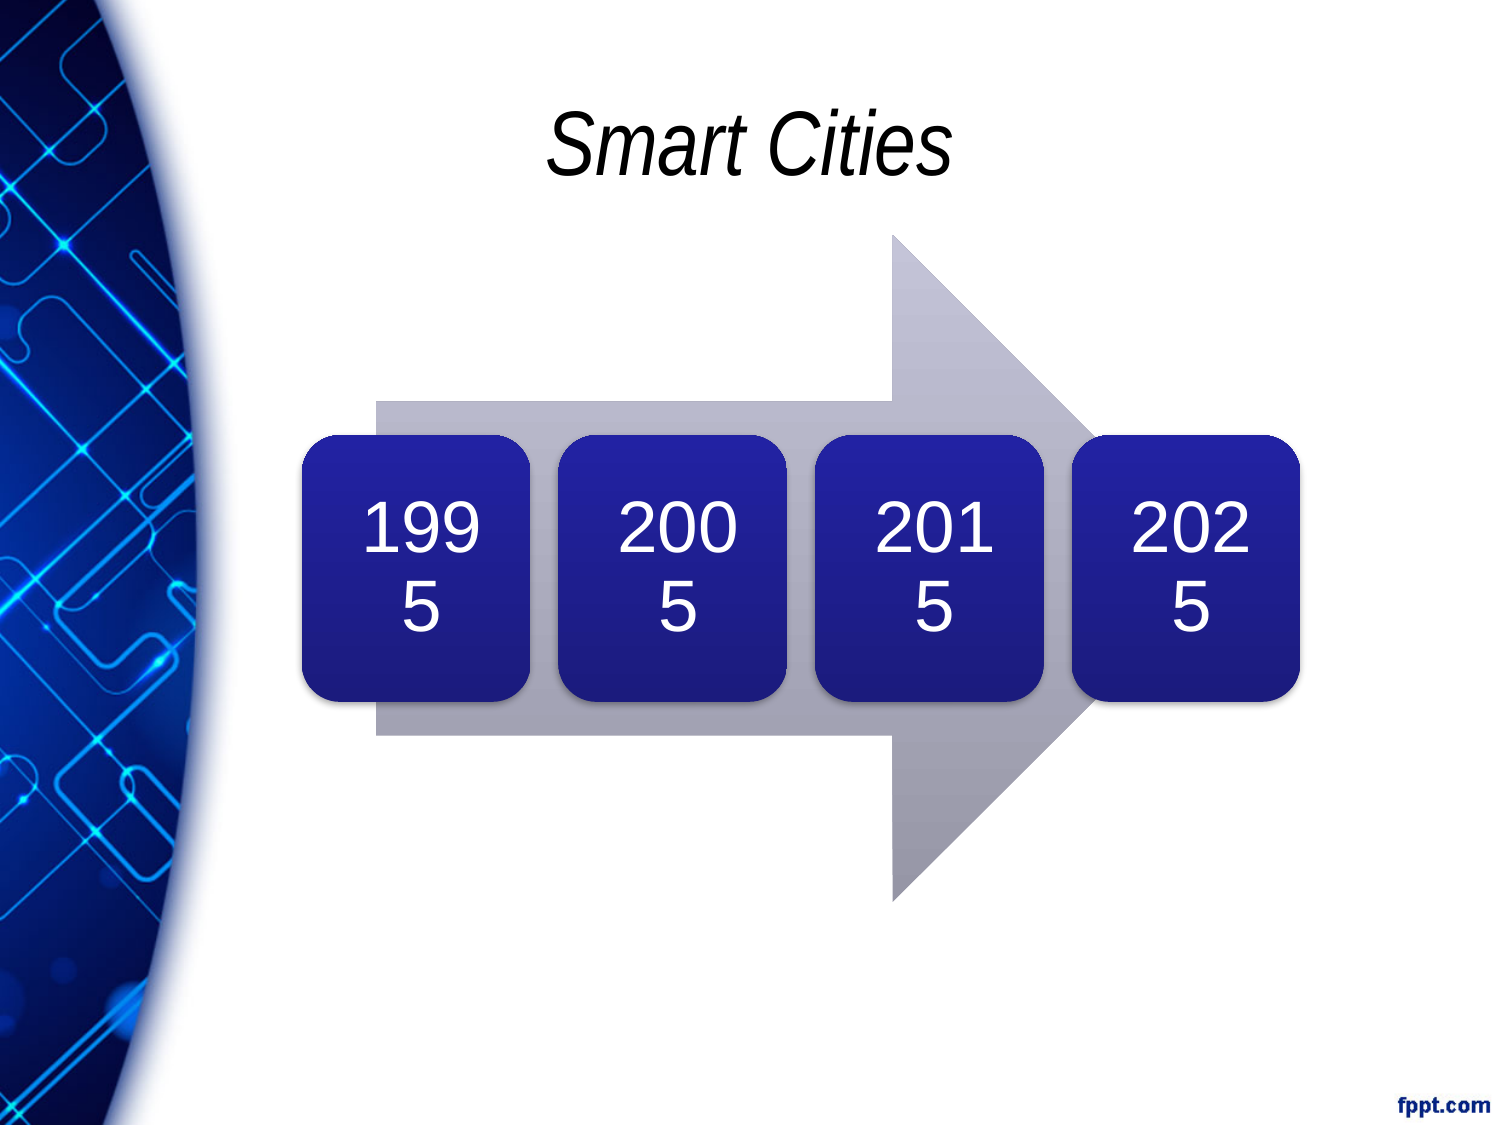

# Smart Cities
1995
2005
2015
2025